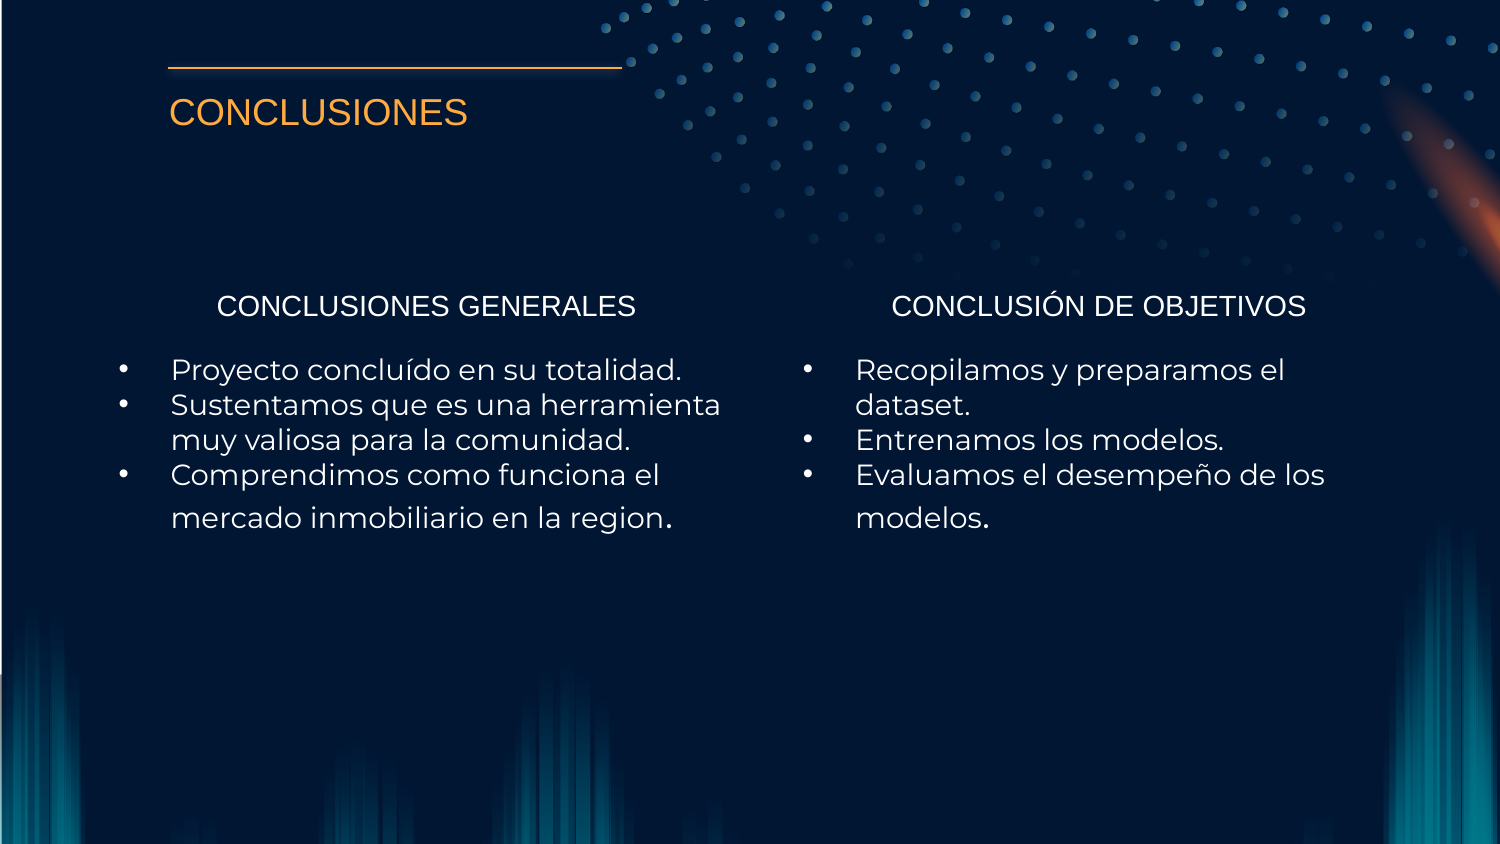

CONCLUSIONES
CONCLUSIONES GENERALES
CONCLUSIÓN DE OBJETIVOS
Proyecto concluído en su totalidad.
Sustentamos que es una herramienta muy valiosa para la comunidad.
Comprendimos como funciona el mercado inmobiliario en la region.
Recopilamos y preparamos el dataset.
Entrenamos los modelos.
Evaluamos el desempeño de los modelos.